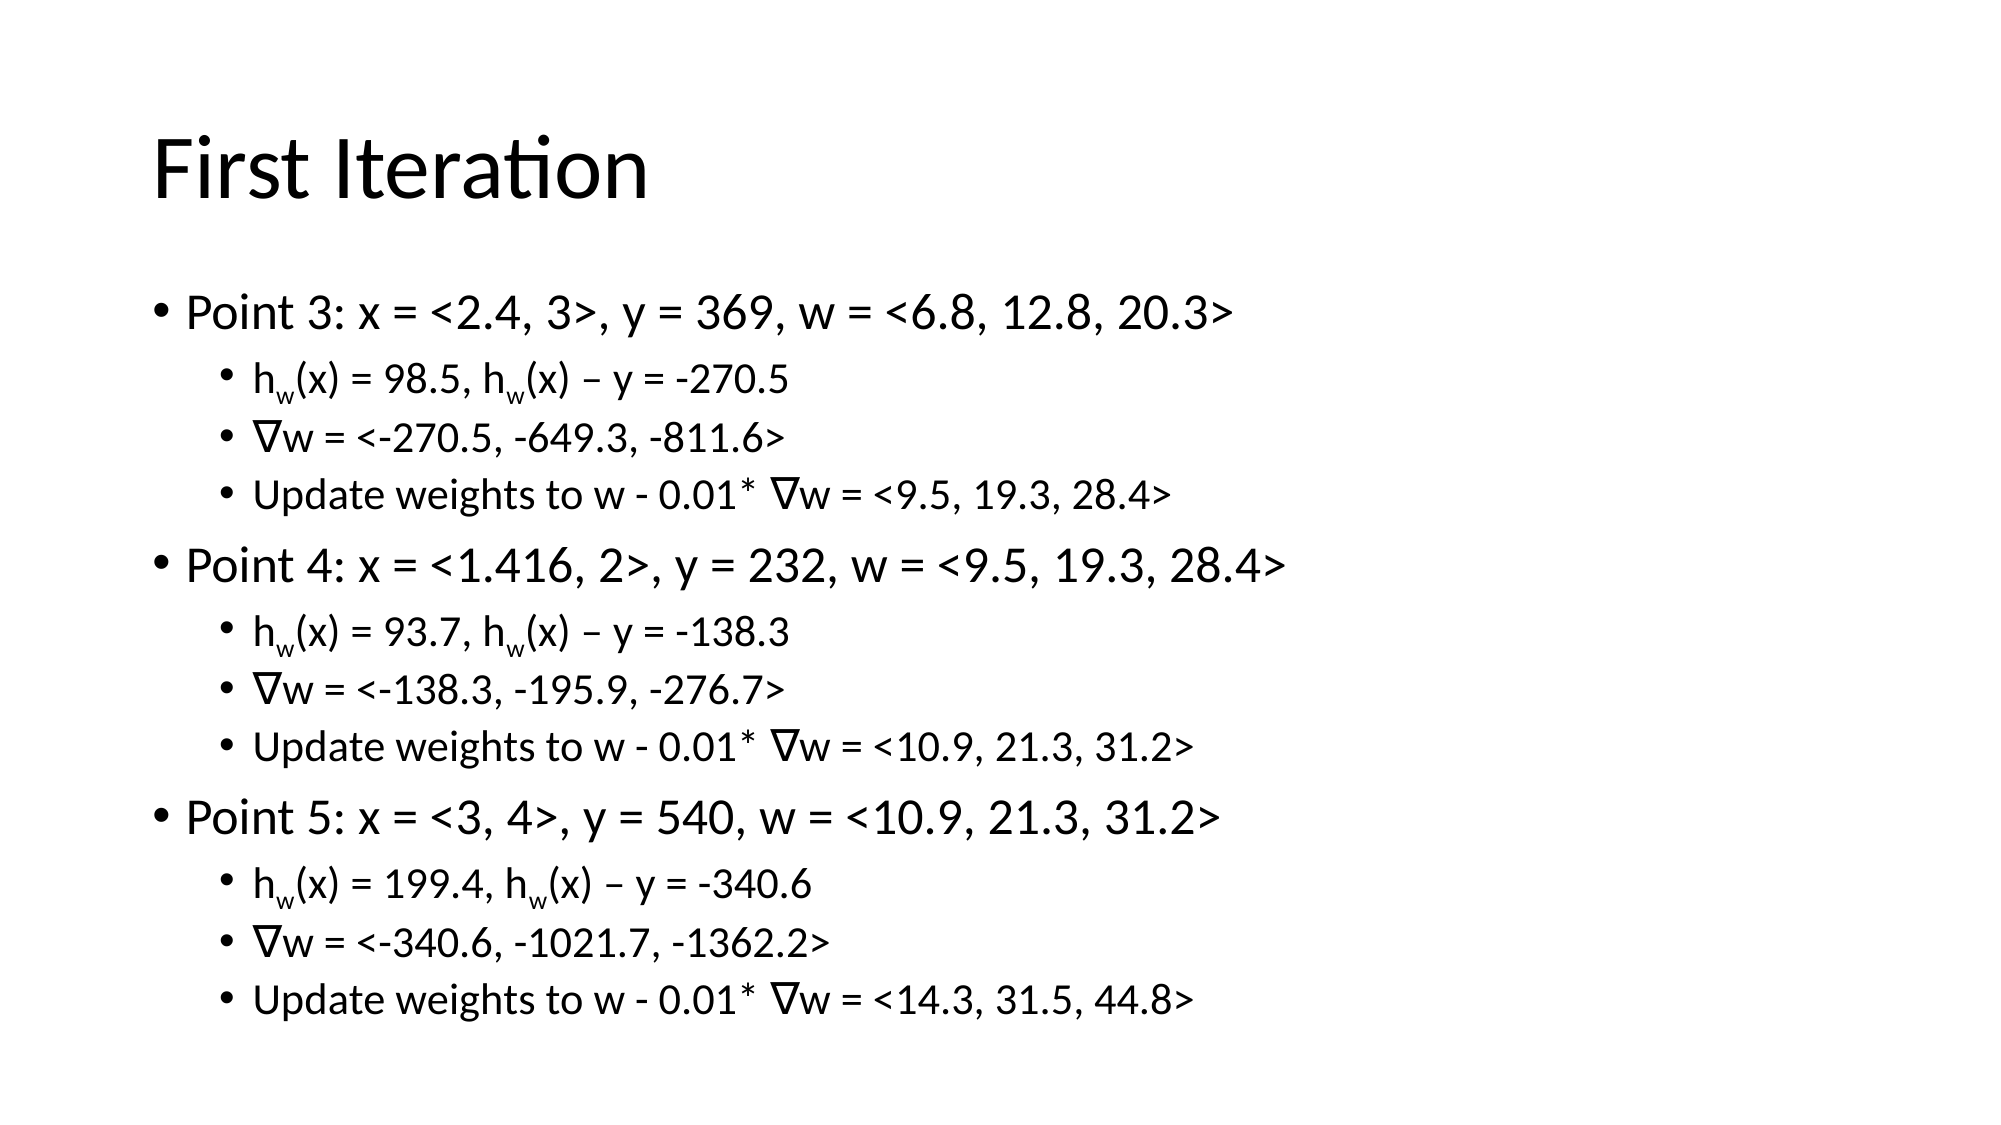

# First Iteration
Point 3: x = <2.4, 3>, y = 369, w = <6.8, 12.8, 20.3>
hw(x) = 98.5, hw(x) – y = -270.5
∇w = <-270.5, -649.3, -811.6>
Update weights to w - 0.01* ∇w = <9.5, 19.3, 28.4>
Point 4: x = <1.416, 2>, y = 232, w = <9.5, 19.3, 28.4>
hw(x) = 93.7, hw(x) – y = -138.3
∇w = <-138.3, -195.9, -276.7>
Update weights to w - 0.01* ∇w = <10.9, 21.3, 31.2>
Point 5: x = <3, 4>, y = 540, w = <10.9, 21.3, 31.2>
hw(x) = 199.4, hw(x) – y = -340.6
∇w = <-340.6, -1021.7, -1362.2>
Update weights to w - 0.01* ∇w = <14.3, 31.5, 44.8>